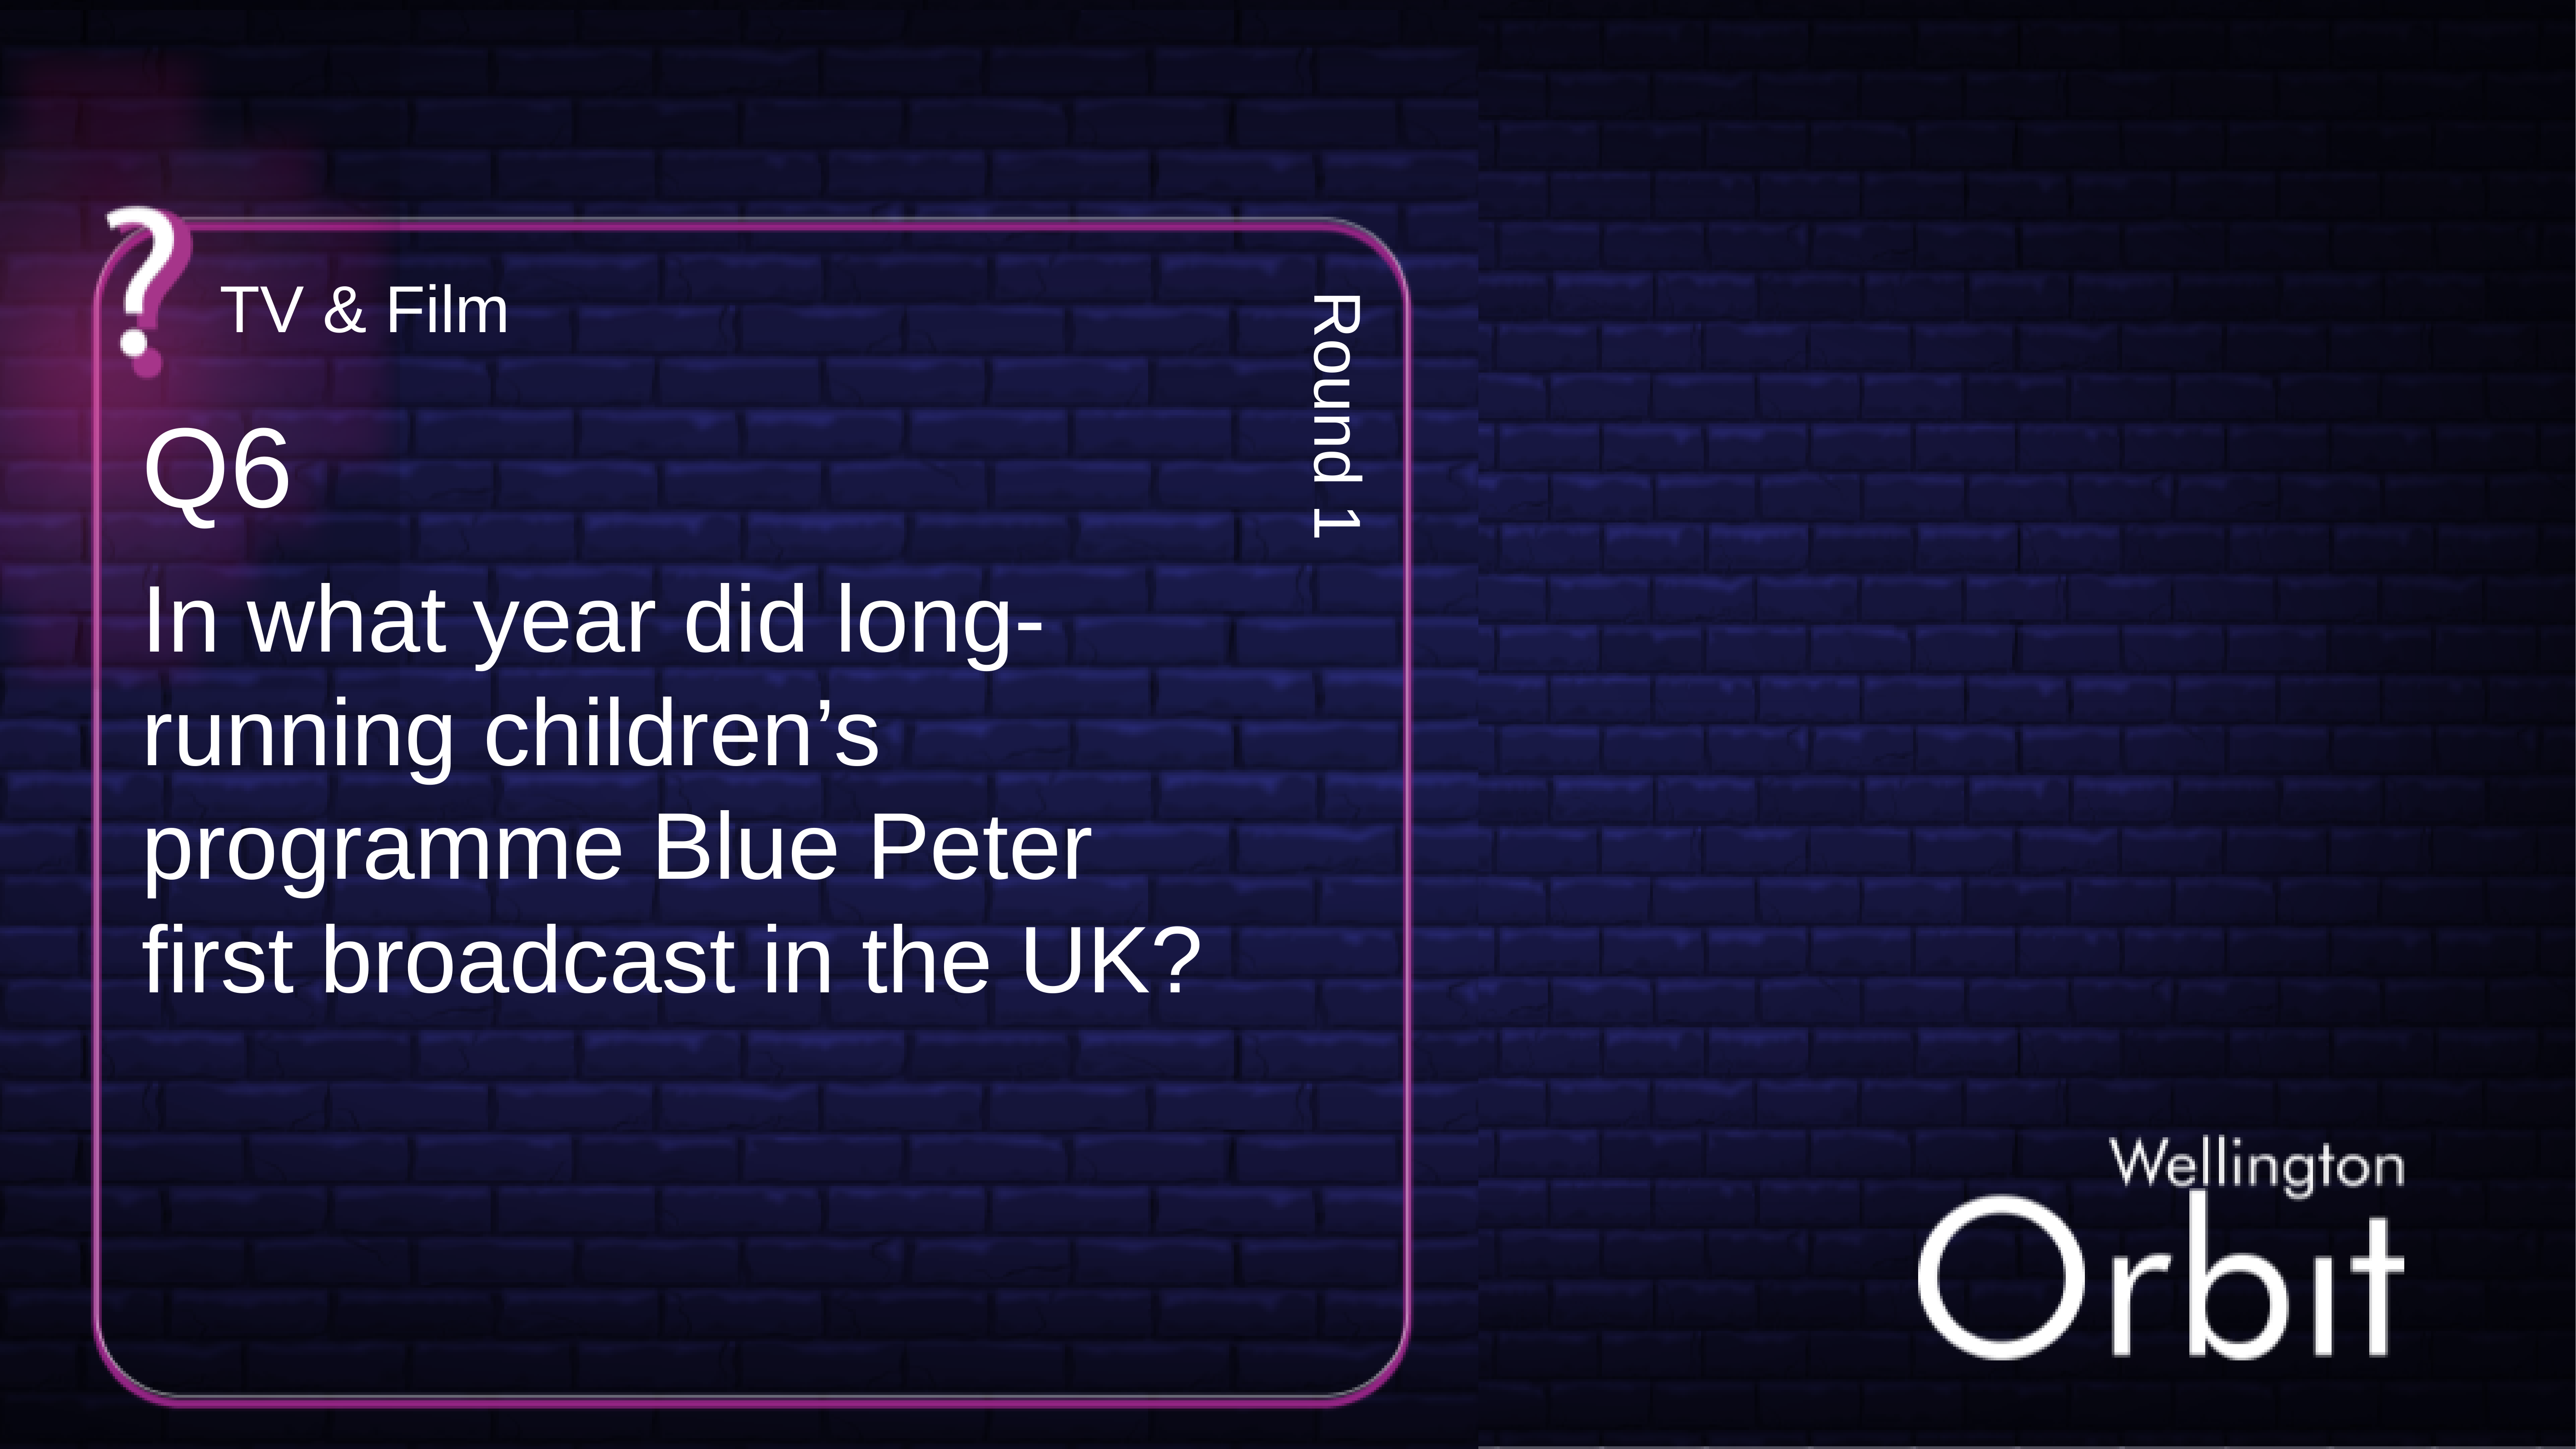

TV & Film
Q6
Round 1
In what year did long-running children’s programme Blue Peter first broadcast in the UK?